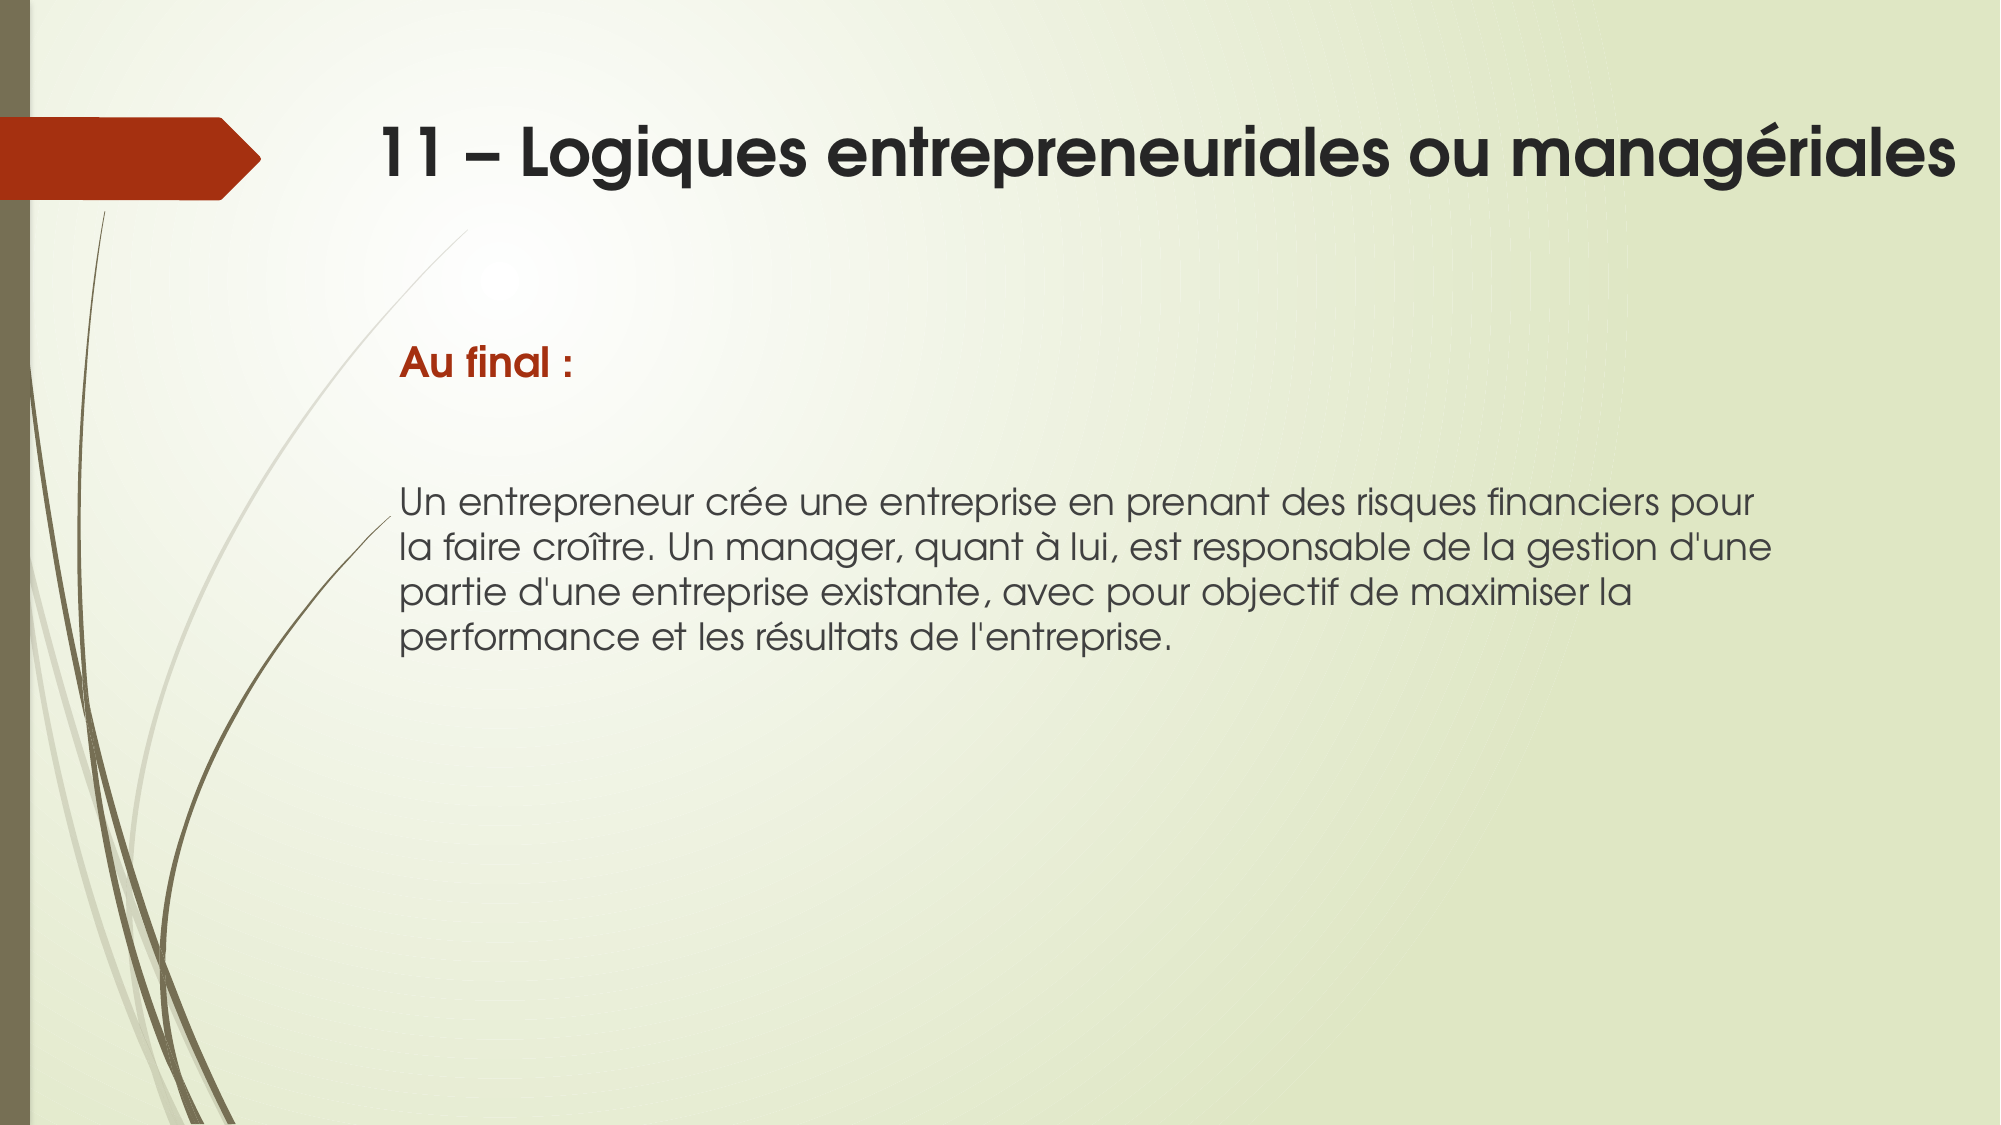

# 11 – Logiques entrepreneuriales ou managériales

Au final :

Un entrepreneur crée une entreprise en prenant des risques financiers pour la faire croître. Un manager, quant à lui, est responsable de la gestion d'une partie d'une entreprise existante, avec pour objectif de maximiser la performance et les résultats de l'entreprise.